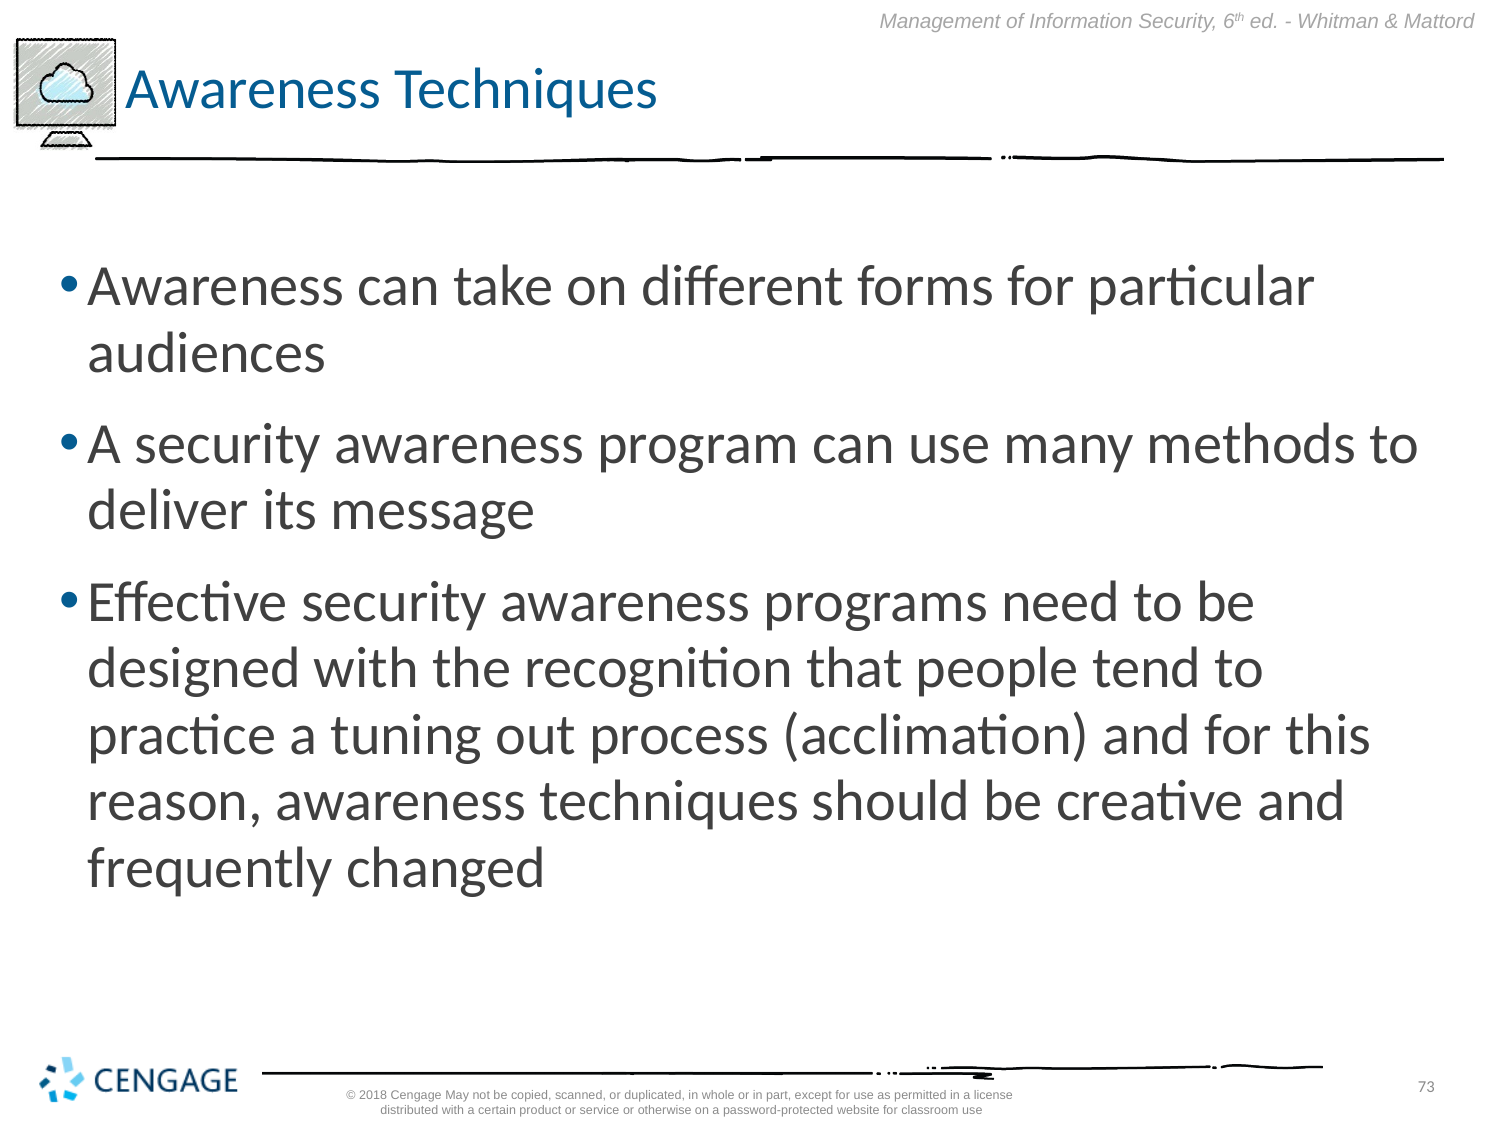

# Awareness Techniques
Awareness can take on different forms for particular audiences
A security awareness program can use many methods to deliver its message
Effective security awareness programs need to be designed with the recognition that people tend to practice a tuning out process (acclimation) and for this reason, awareness techniques should be creative and frequently changed